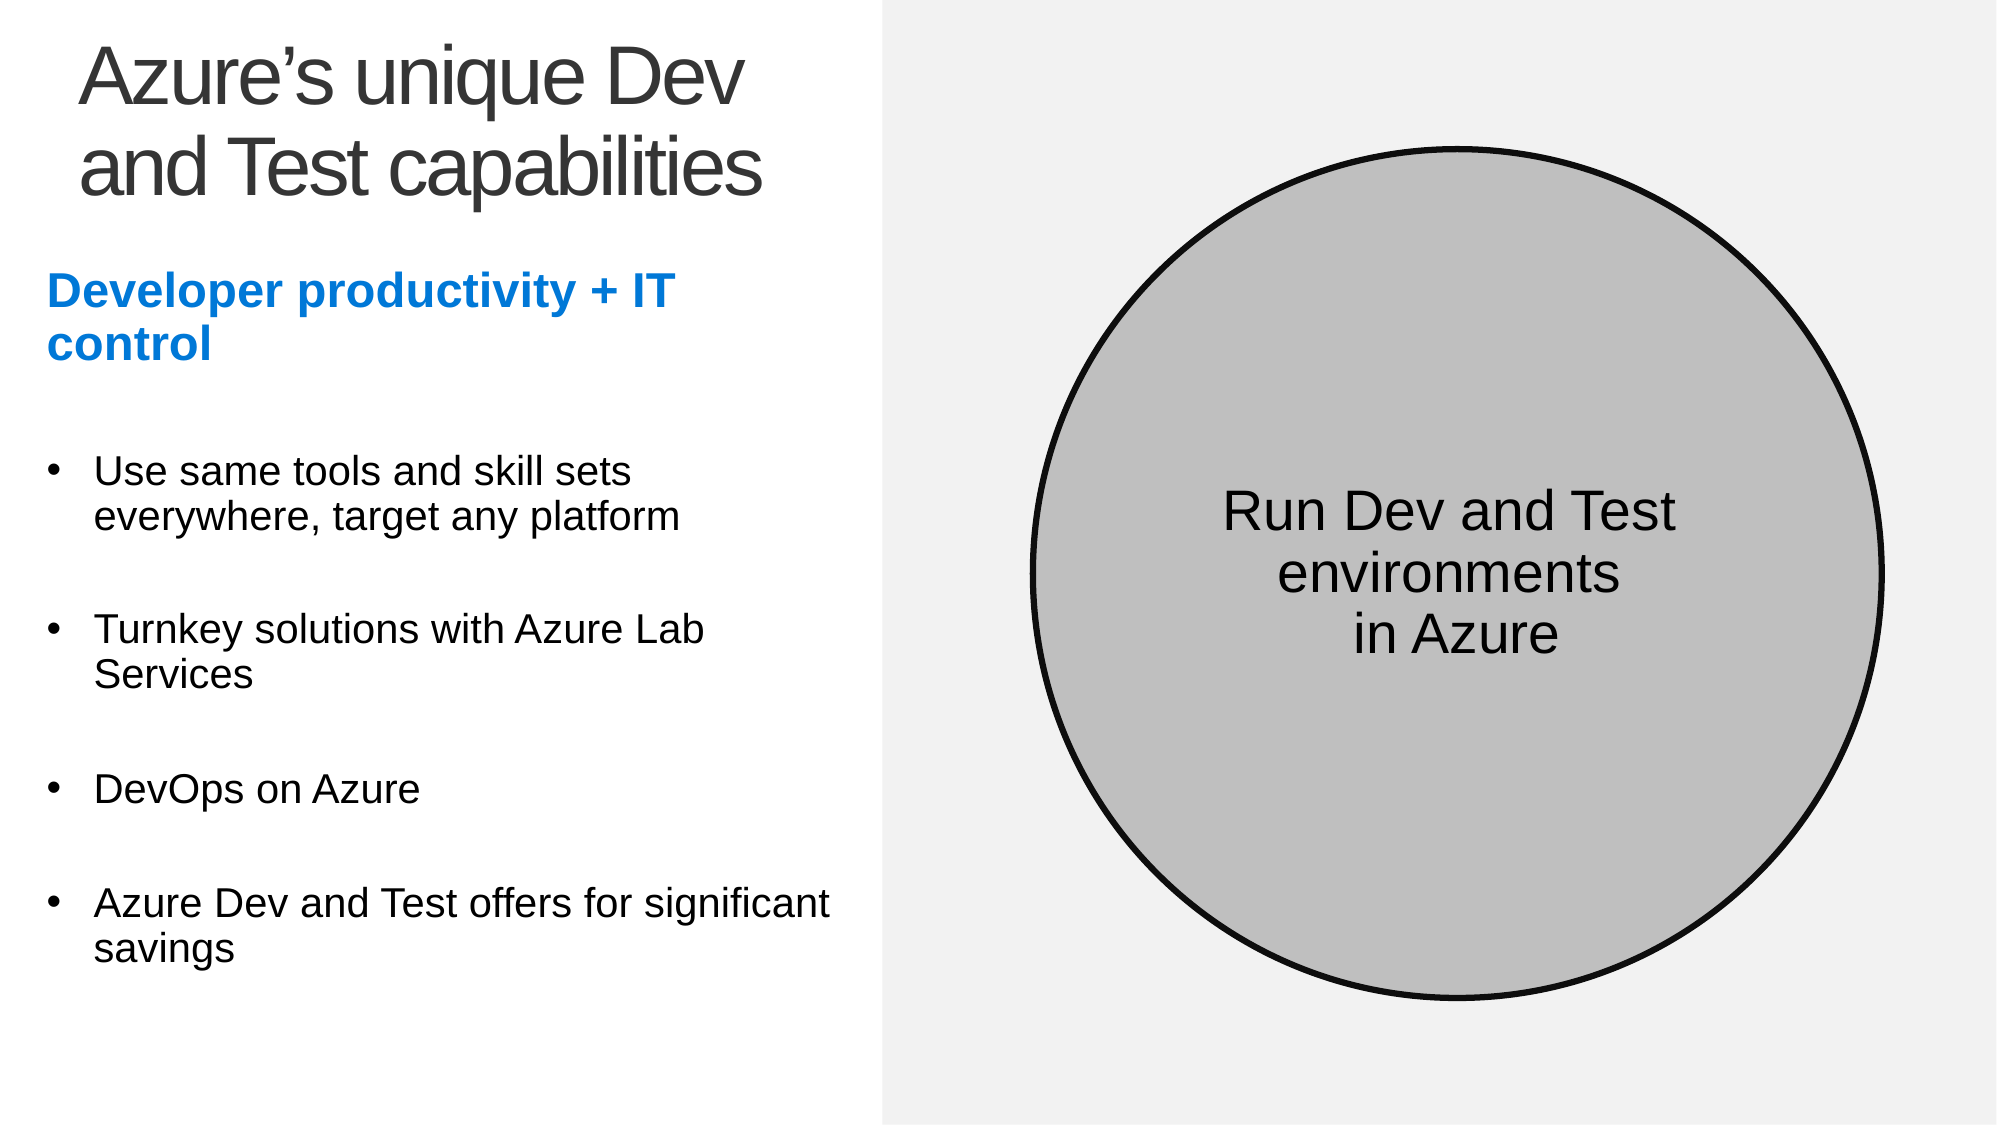

Azure’s unique Dev and Test capabilities
Run Dev and Test
environments
in Azure
DevOps in Azure
Developer productivity + IT control

Use same tools and skill sets everywhere, target any platform

Turnkey solutions with Azure Lab Services

DevOps on Azure

Azure Dev and Test offers for significant savings